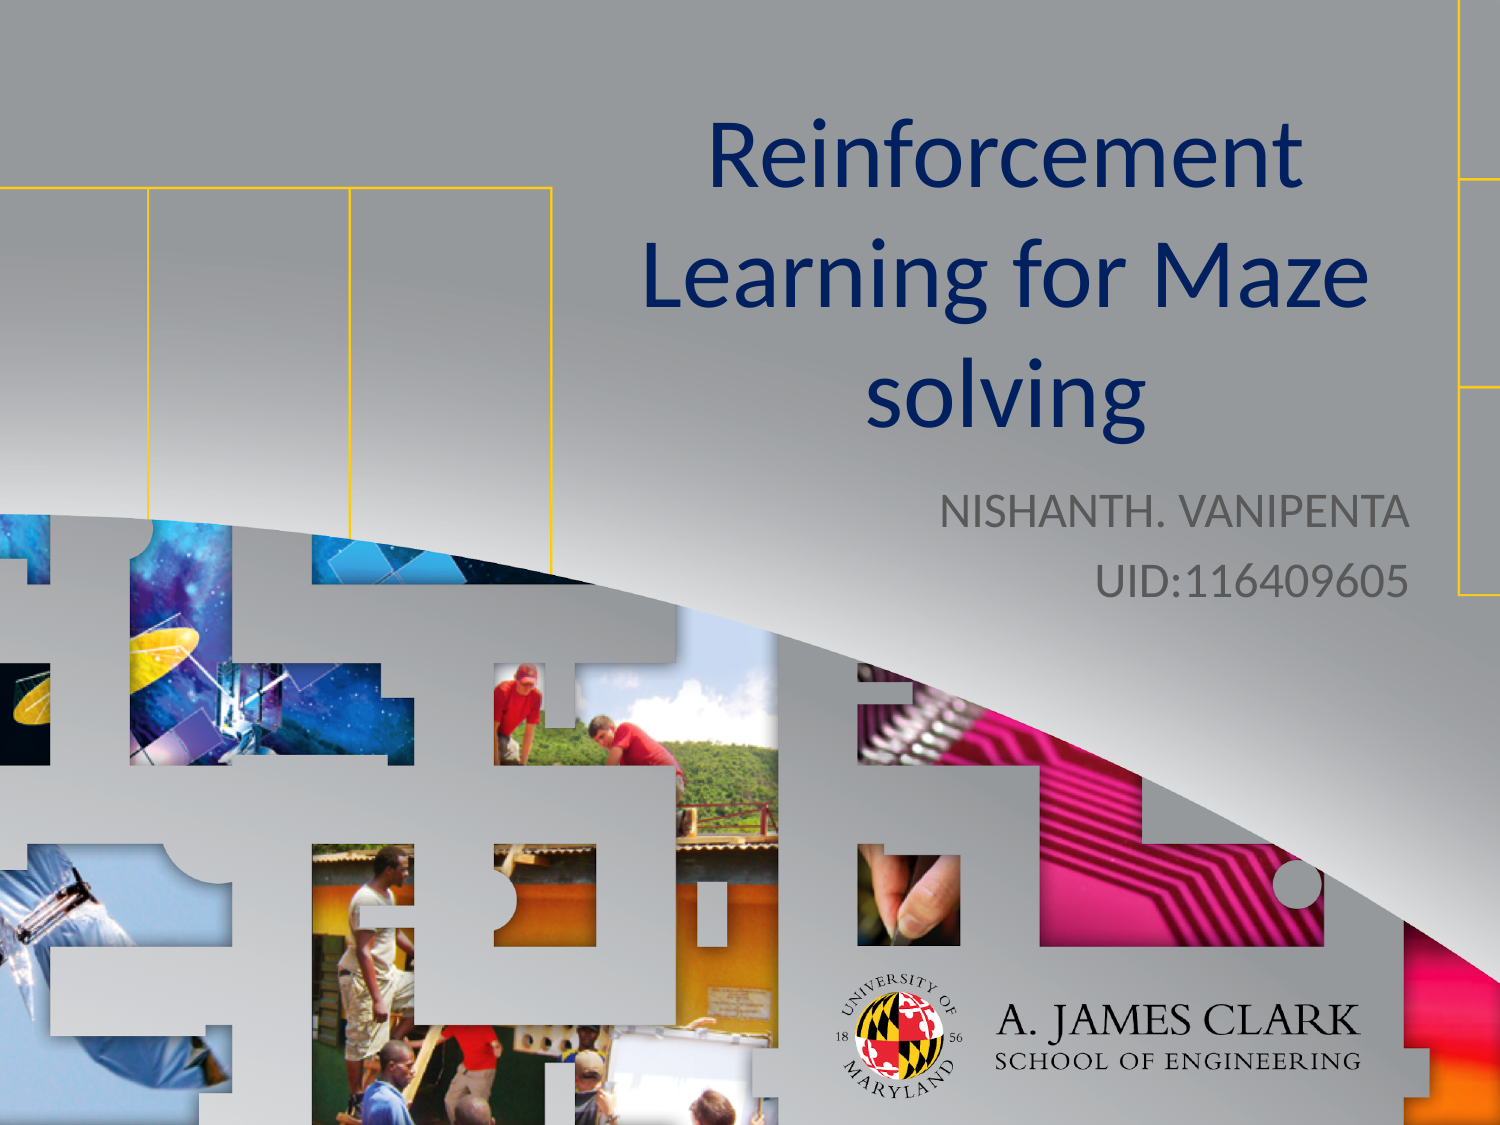

# Reinforcement Learning for Maze solving
NISHANTH. VANIPENTA
UID:116409605